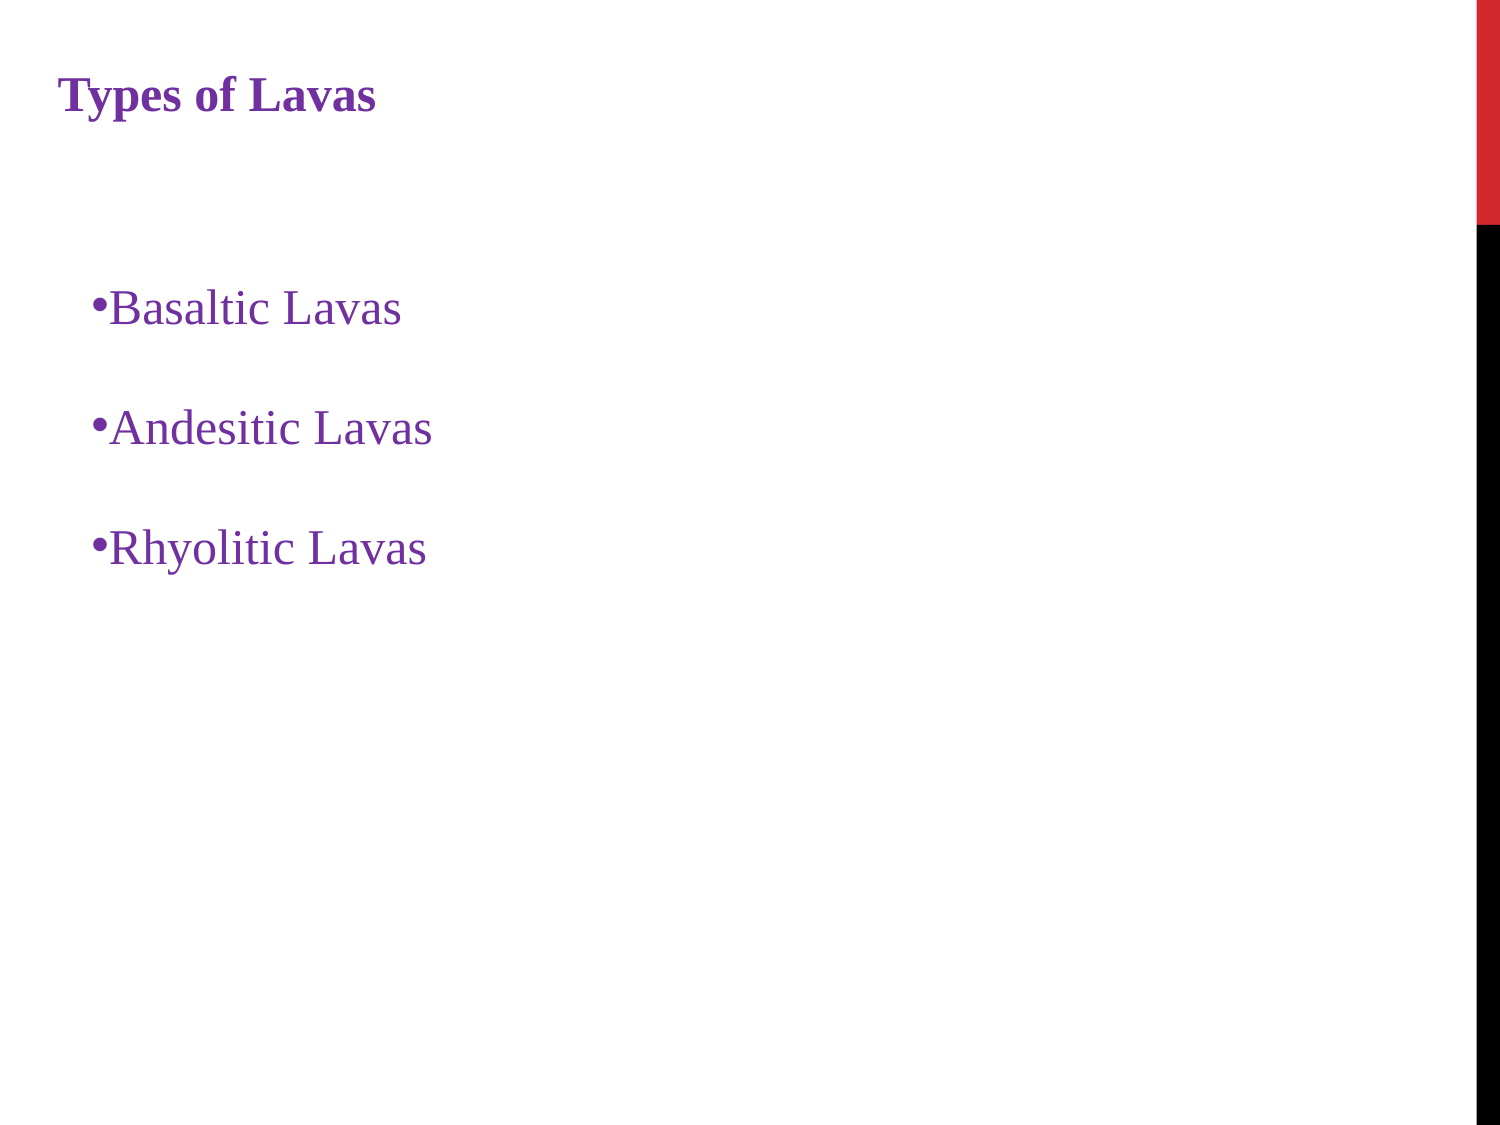

Types of Lavas
Basaltic Lavas

Andesitic Lavas

Rhyolitic Lavas